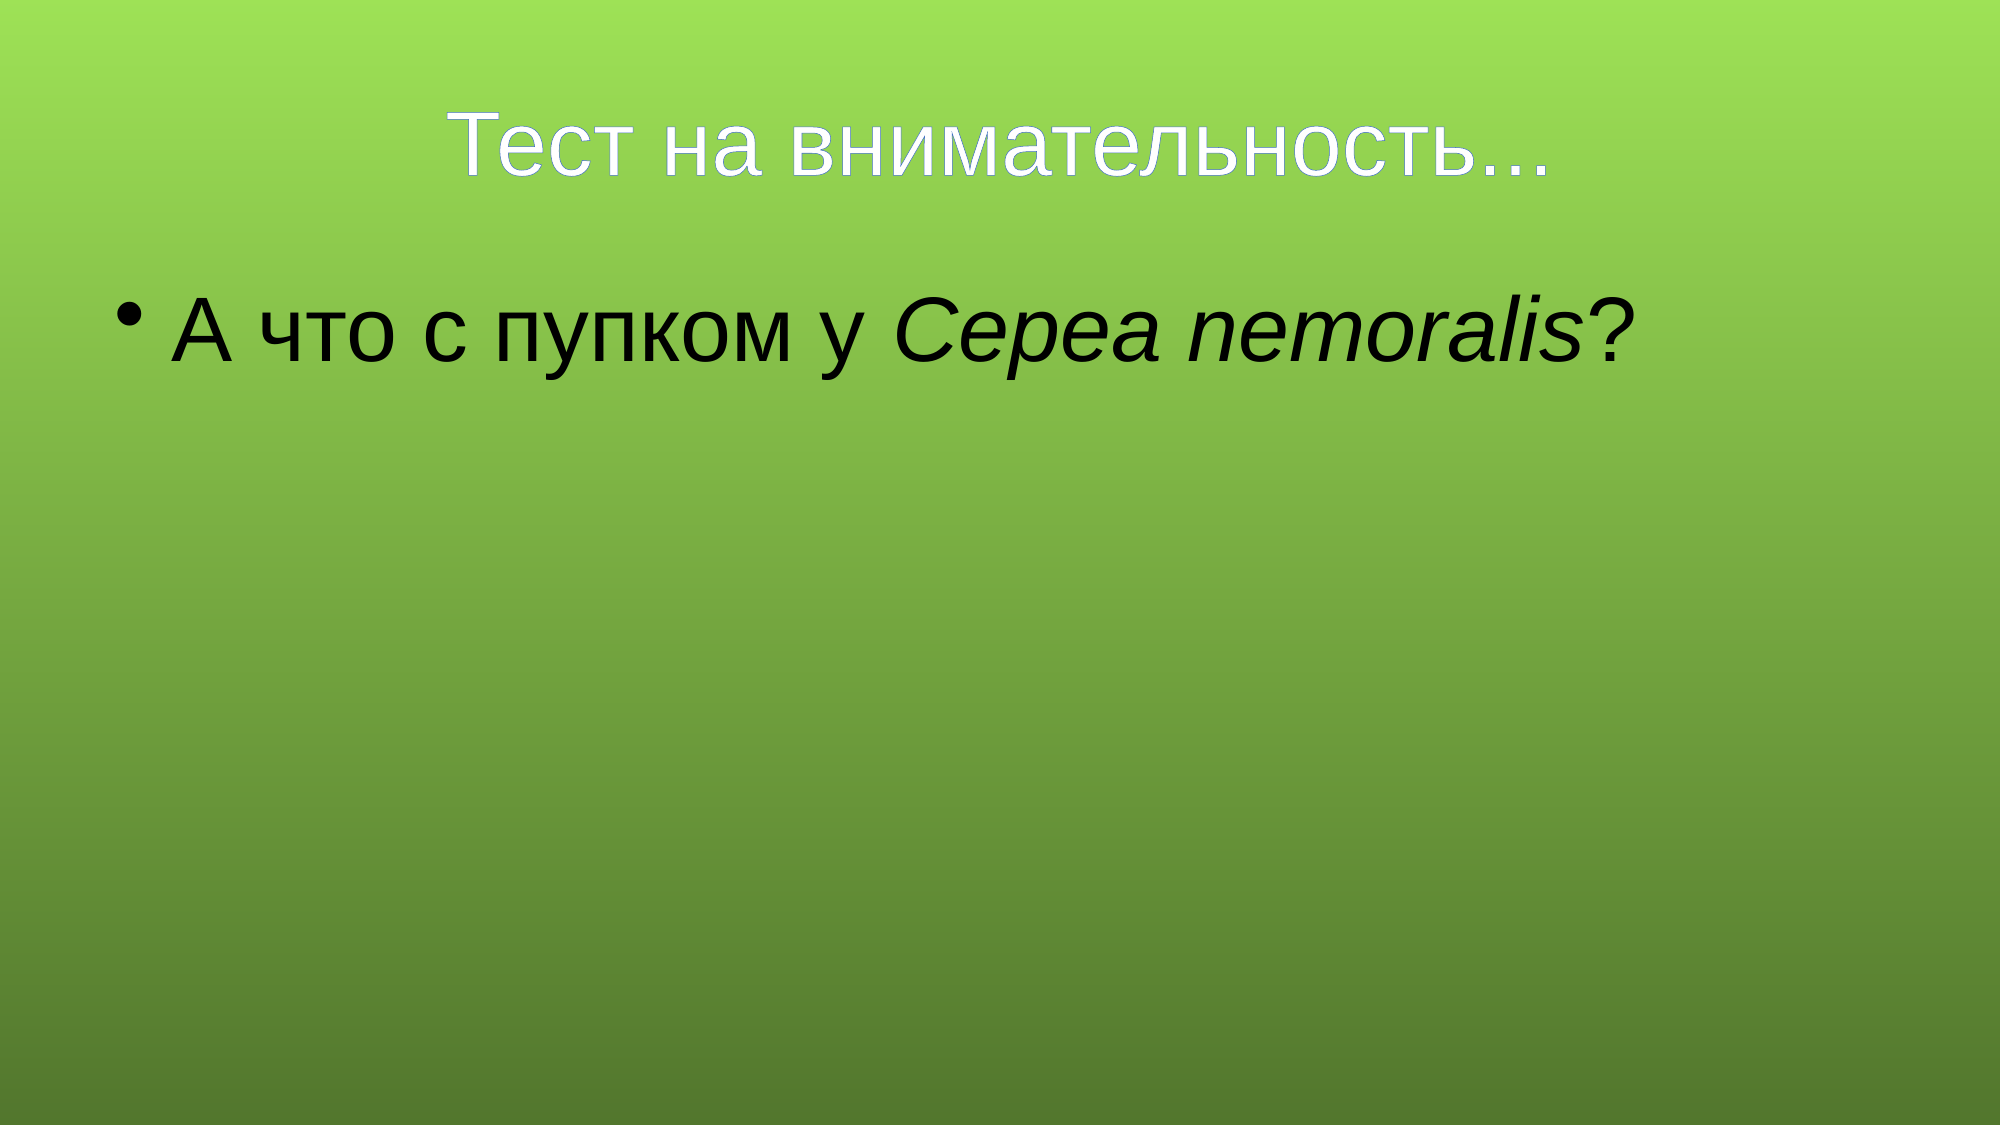

# Тест на внимательность...
А что с пупком у Cepea nemoralis?